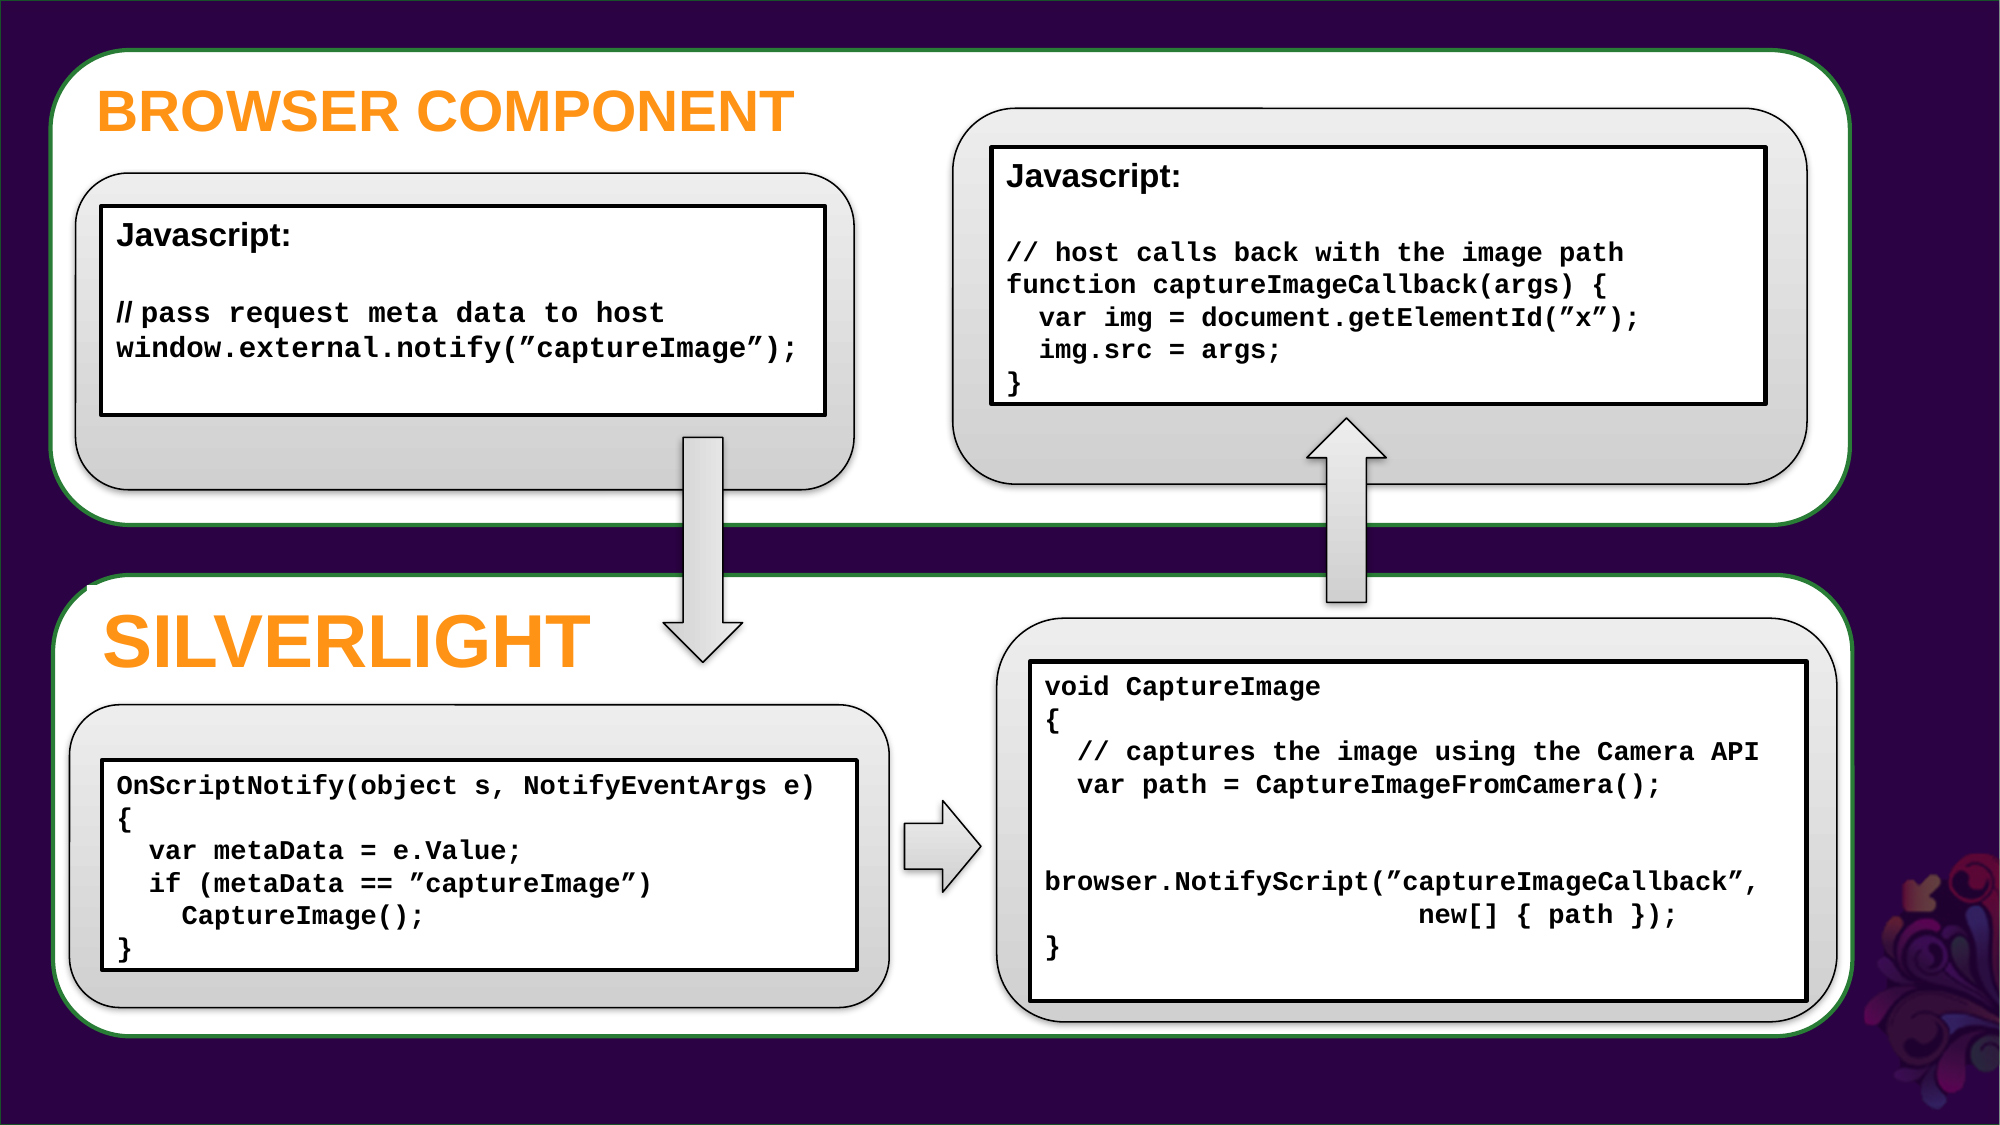

Browser Component

Javascript:

// host calls back with the image path
function captureImageCallback(args) {
  var img = document.getElementId(”x”);
  img.src = args;
}

Javascript:

// pass request meta data to host
window.external.notify(”captureImage”);

Silverlight

void CaptureImage
{
  // captures the image using the Camera API
  var path = CaptureImageFromCamera();

  browser.NotifyScript(”captureImageCallback”,
                       new[] { path });
}

OnScriptNotify(object s, NotifyEventArgs e)
{
  var metaData = e.Value;
  if (metaData == ”captureImage”)
    CaptureImage();
}